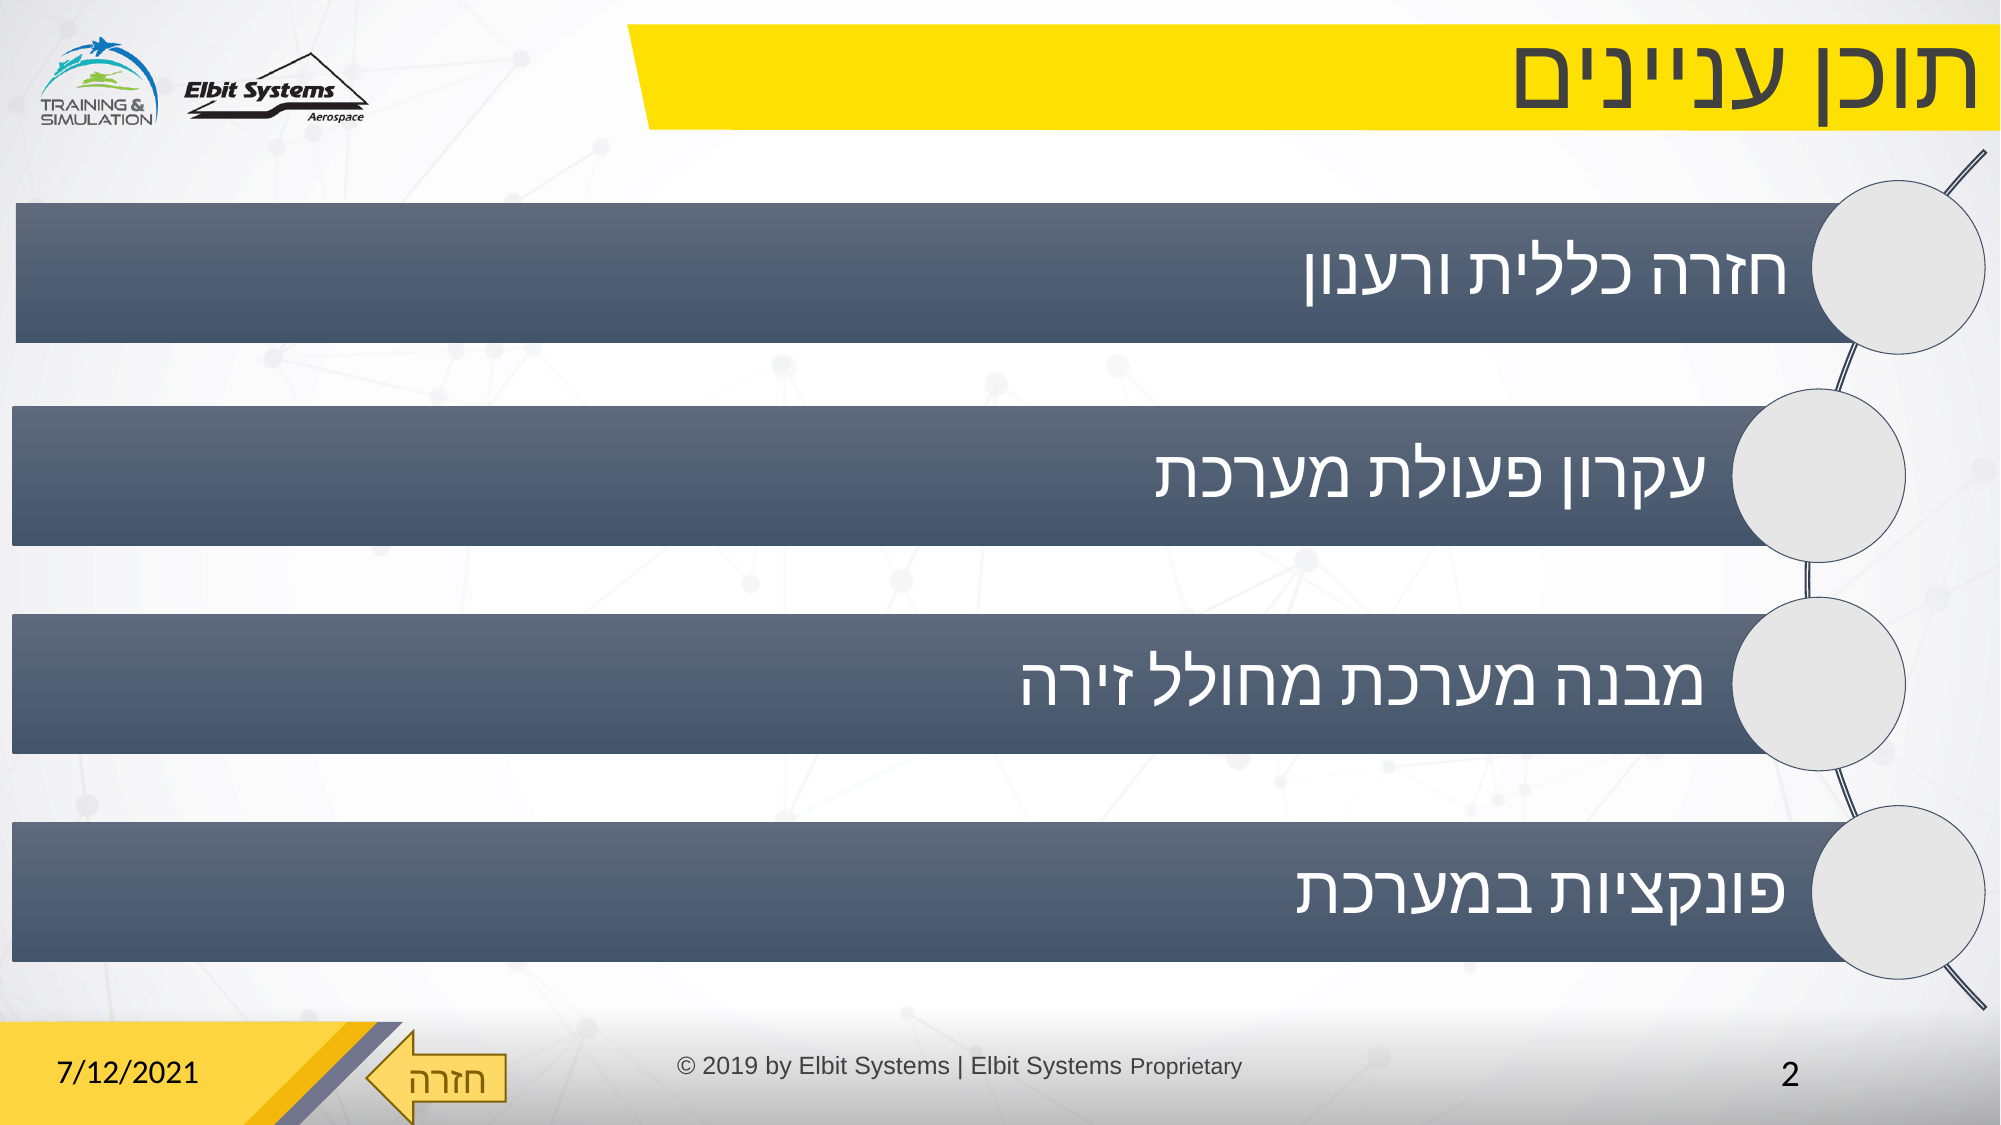

# תוכן עניינים
חזרה כללית ורענון
עקרון פעולת מערכת
מבנה מערכת מחולל זירה
פונקציות במערכת
חזרה